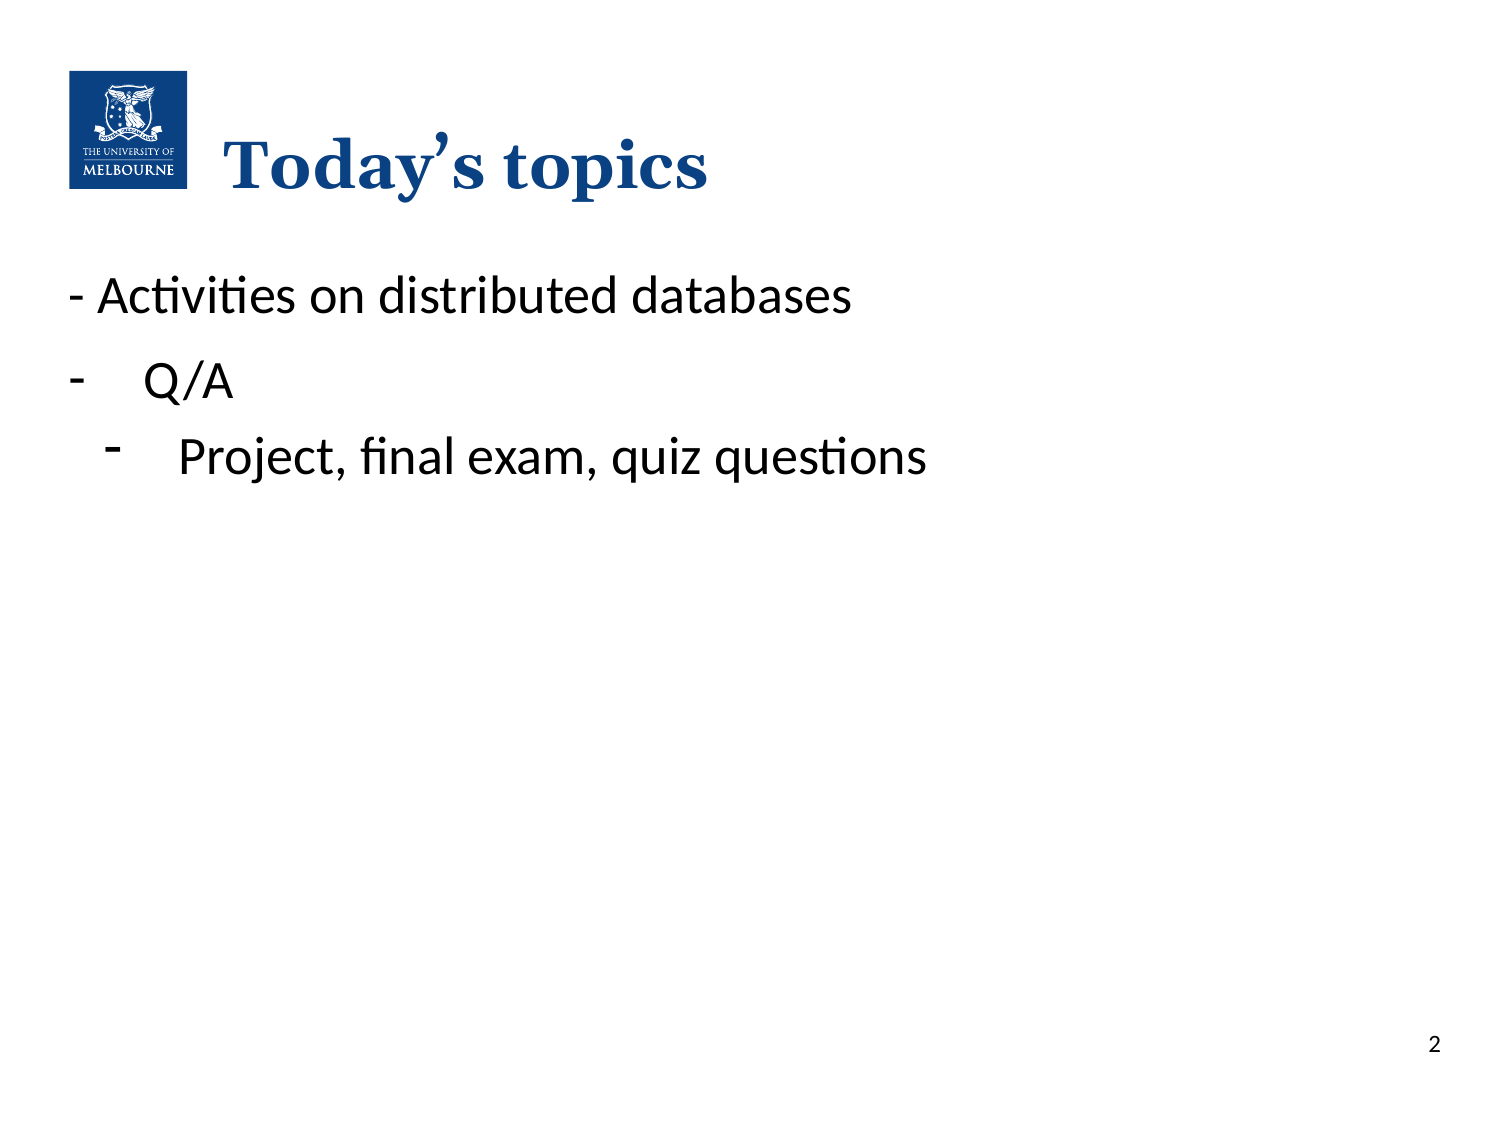

# Today’s topics
- Activities on distributed databases
Q/A
Project, final exam, quiz questions

2